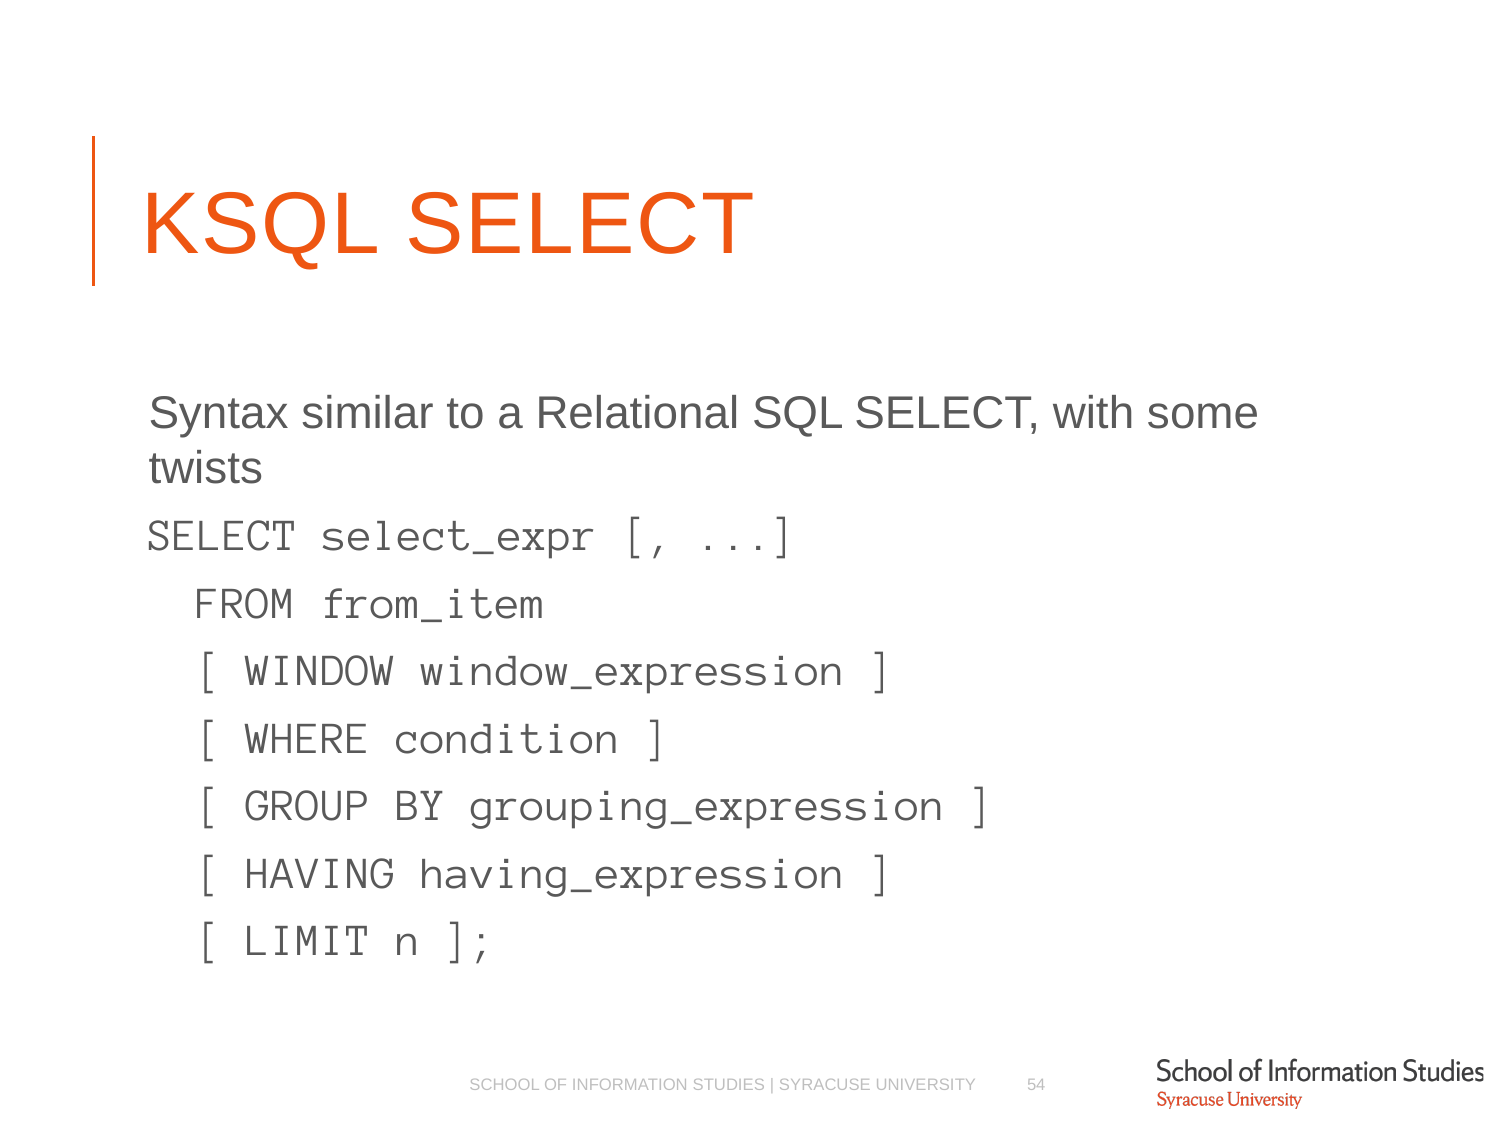

# KSQL SELECT
Syntax similar to a Relational SQL SELECT, with some twists
SELECT select_expr [, ...]
  FROM from_item
  [ WINDOW window_expression ]
  [ WHERE condition ]
  [ GROUP BY grouping_expression ]
  [ HAVING having_expression ]
  [ LIMIT n ];
School of Information Studies | Syracuse University
54